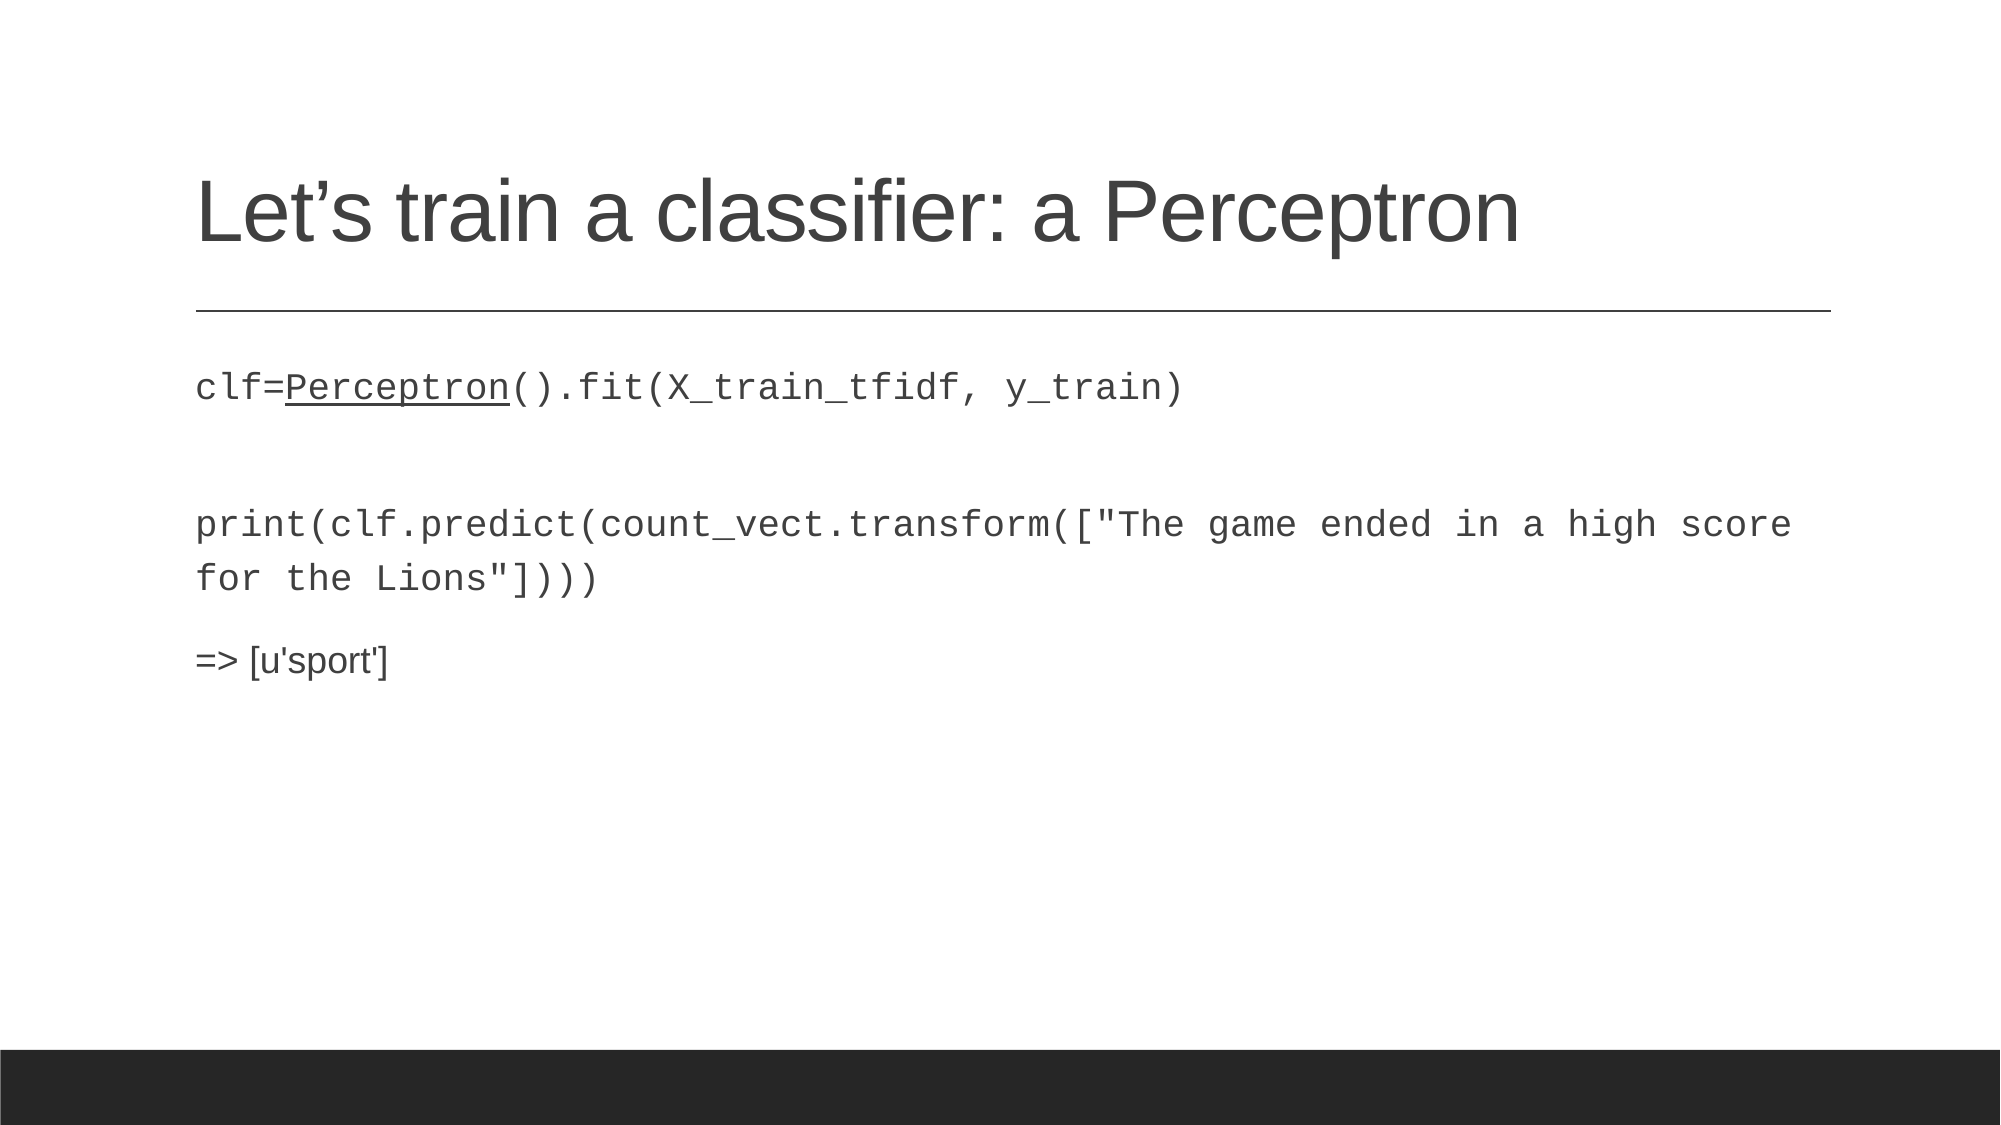

# Let’s train a classifier: a Perceptron
clf=Perceptron().fit(X_train_tfidf, y_train)
print(clf.predict(count_vect.transform(["The game ended in a high score for the Lions"])))
=> [u'sport']